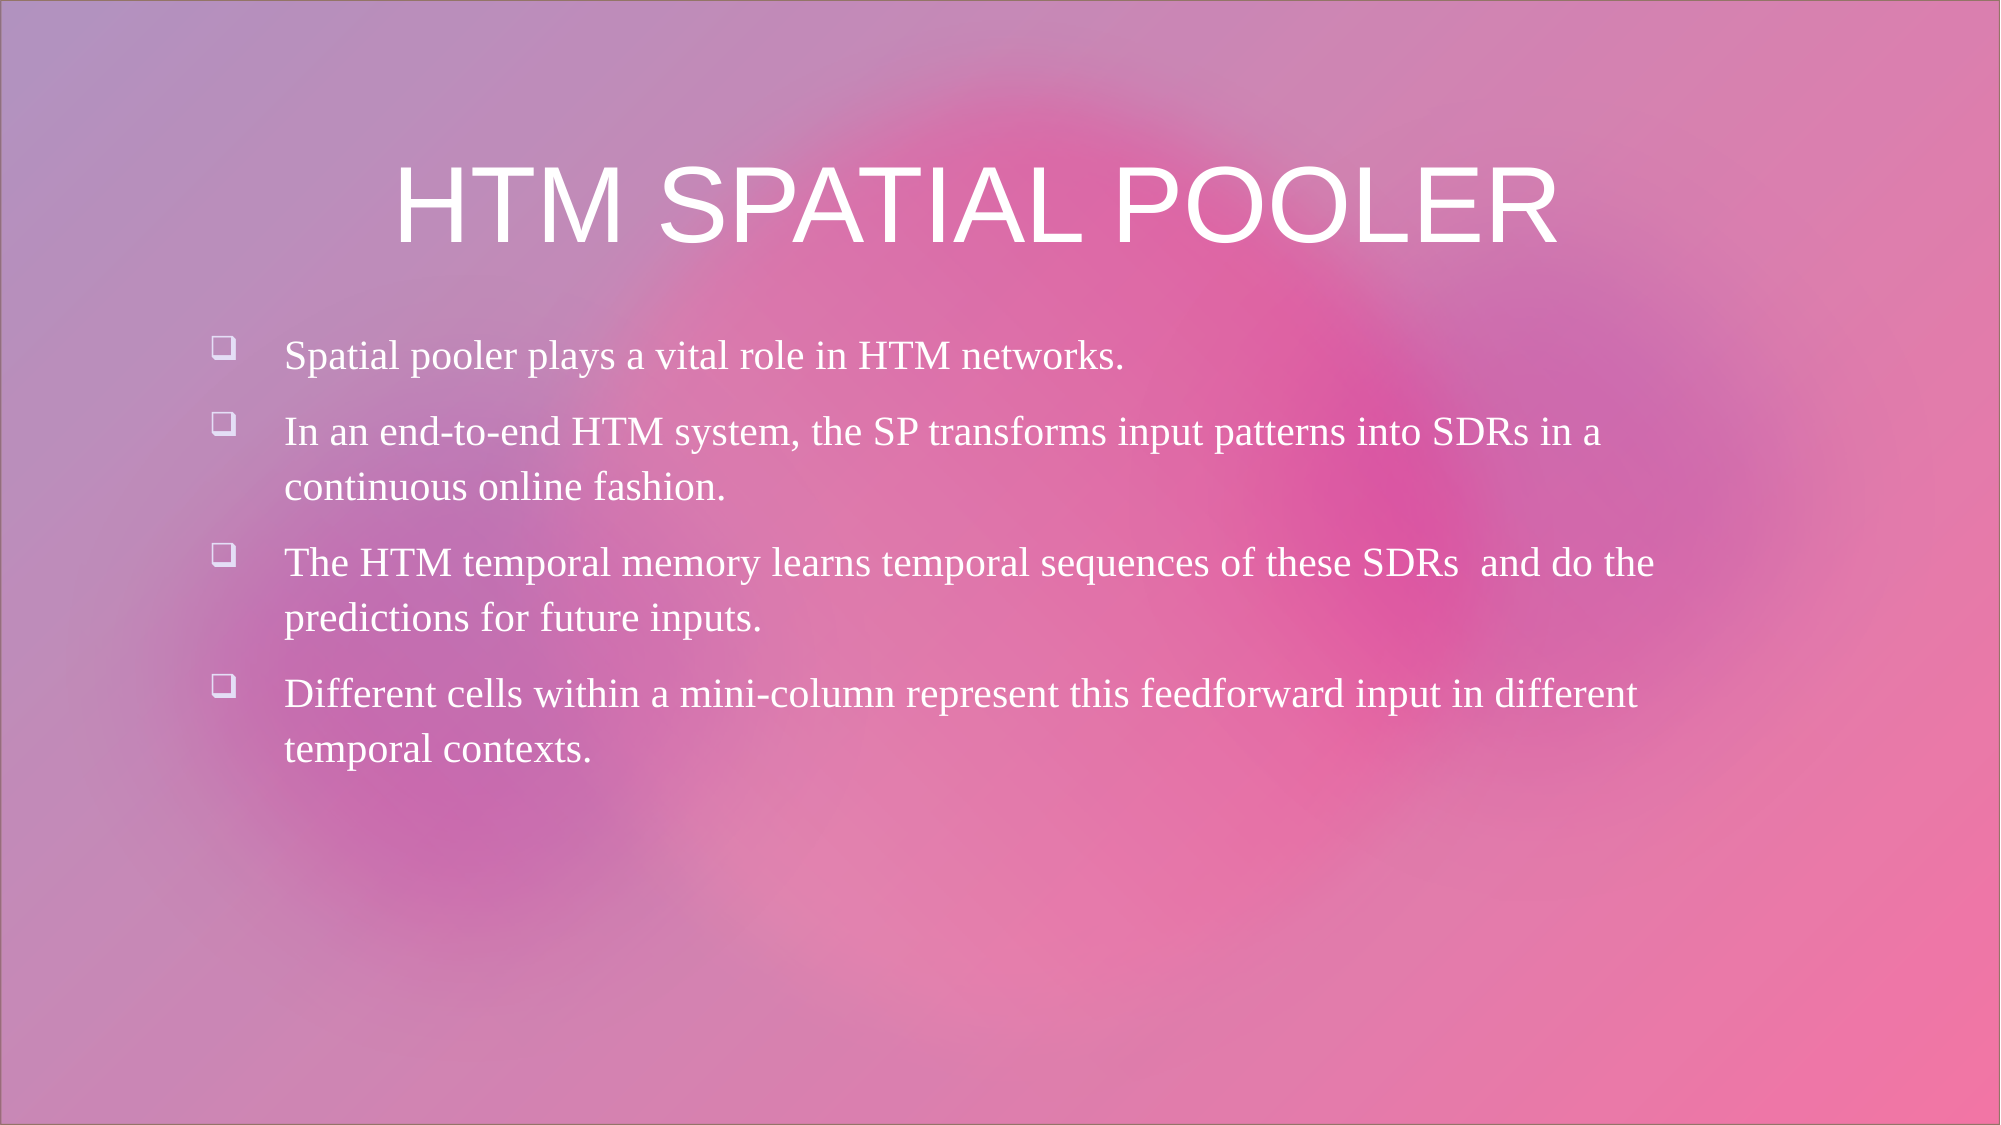

# HTM SPATIAL POOLER
Spatial pooler plays a vital role in HTM networks.
In an end-to-end HTM system, the SP transforms input patterns into SDRs in a continuous online fashion.
The HTM temporal memory learns temporal sequences of these SDRs  and do the predictions for future inputs.
Different cells within a mini-column represent this feedforward input in different temporal contexts.